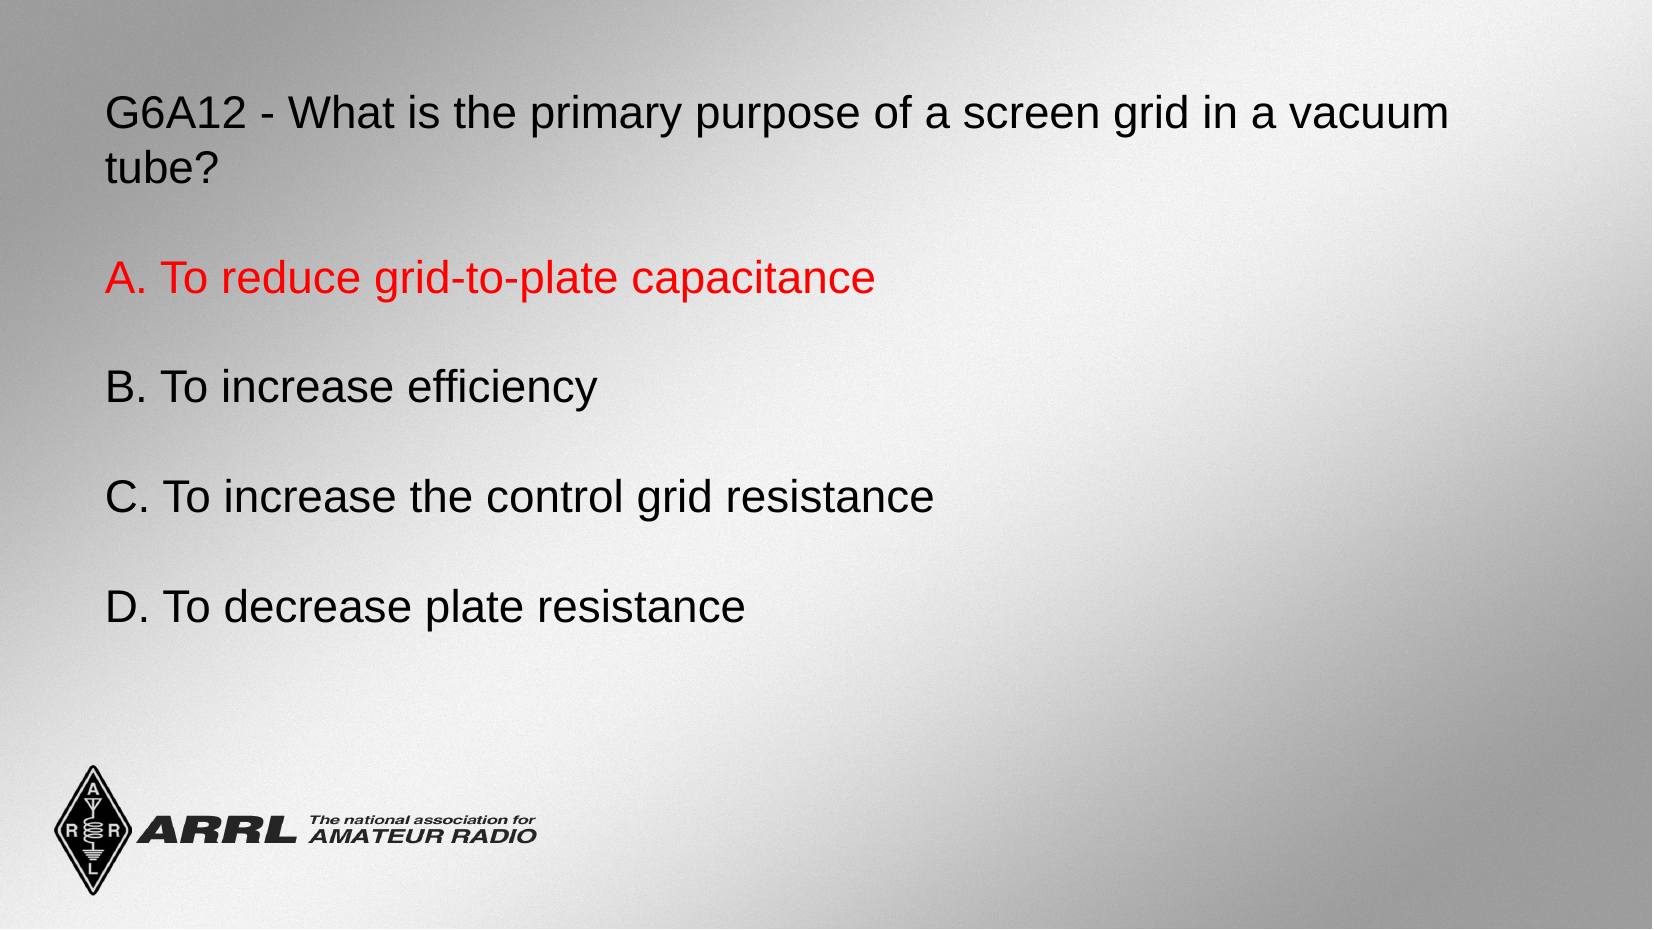

G6A12 - What is the primary purpose of a screen grid in a vacuum tube?

A. To reduce grid-to-plate capacitance

B. To increase efficiency

C. To increase the control grid resistance

D. To decrease plate resistance